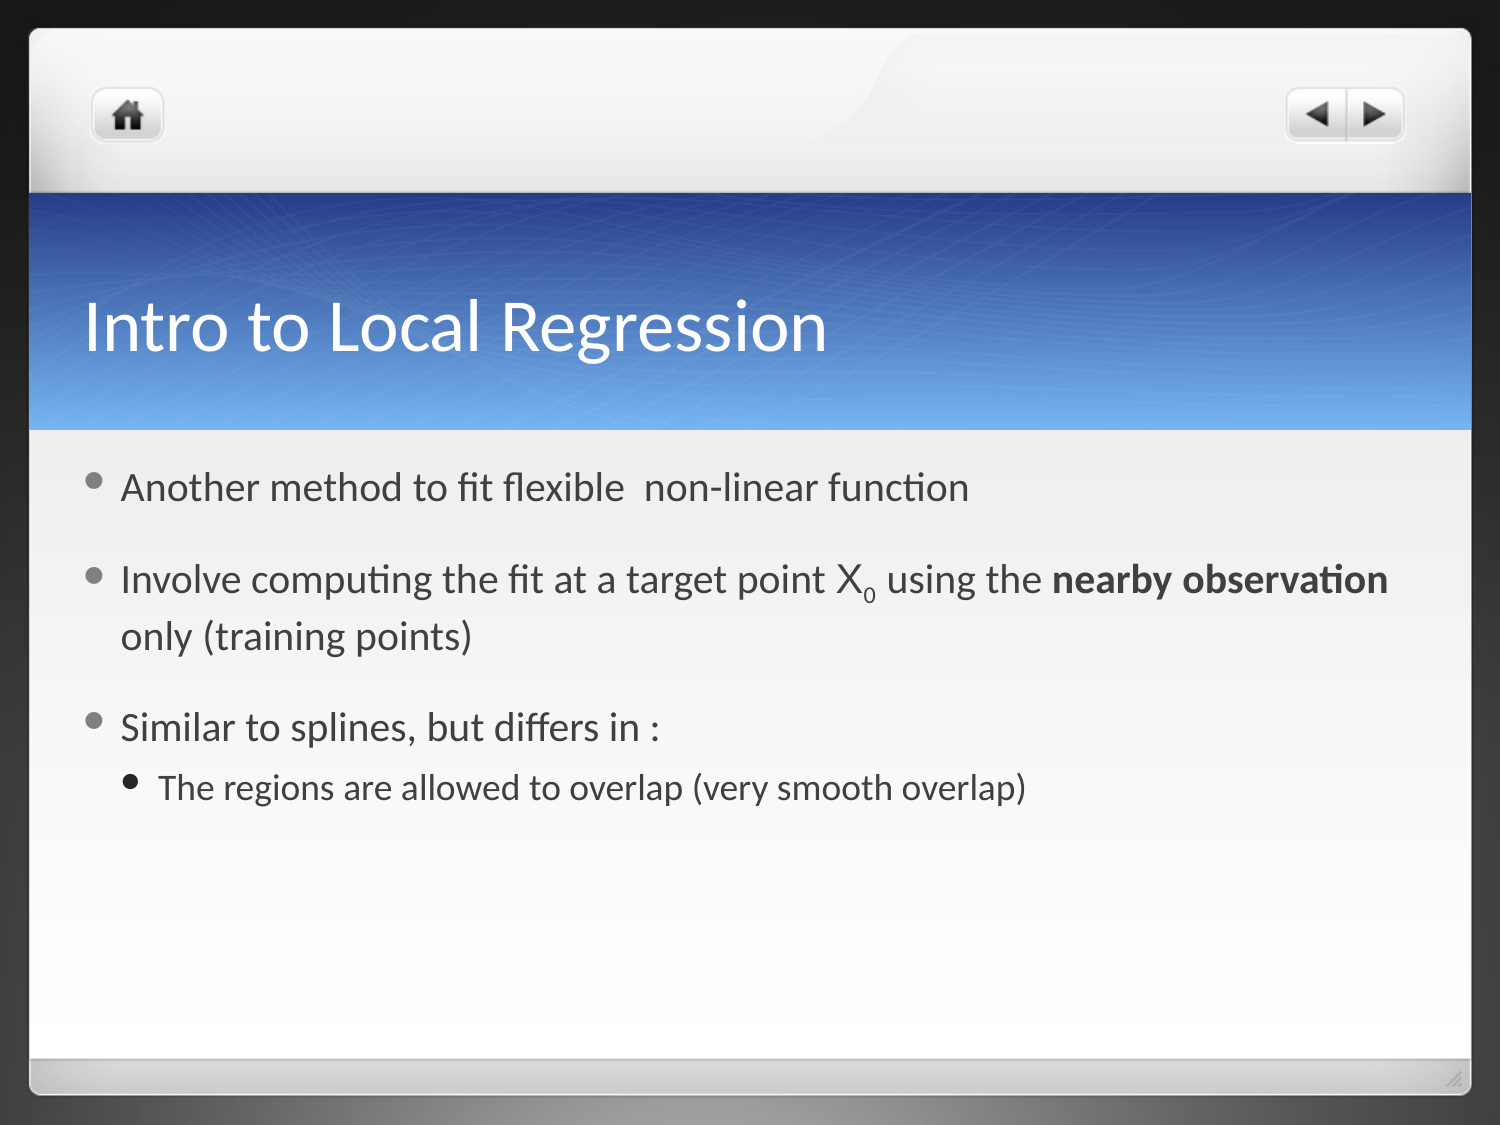

# Intro to Local Regression
Another method to fit flexible  non-linear function
Involve computing the fit at a target point X0  using the nearby observation only (training points)
Similar to splines, but differs in :
The regions are allowed to overlap (very smooth overlap)